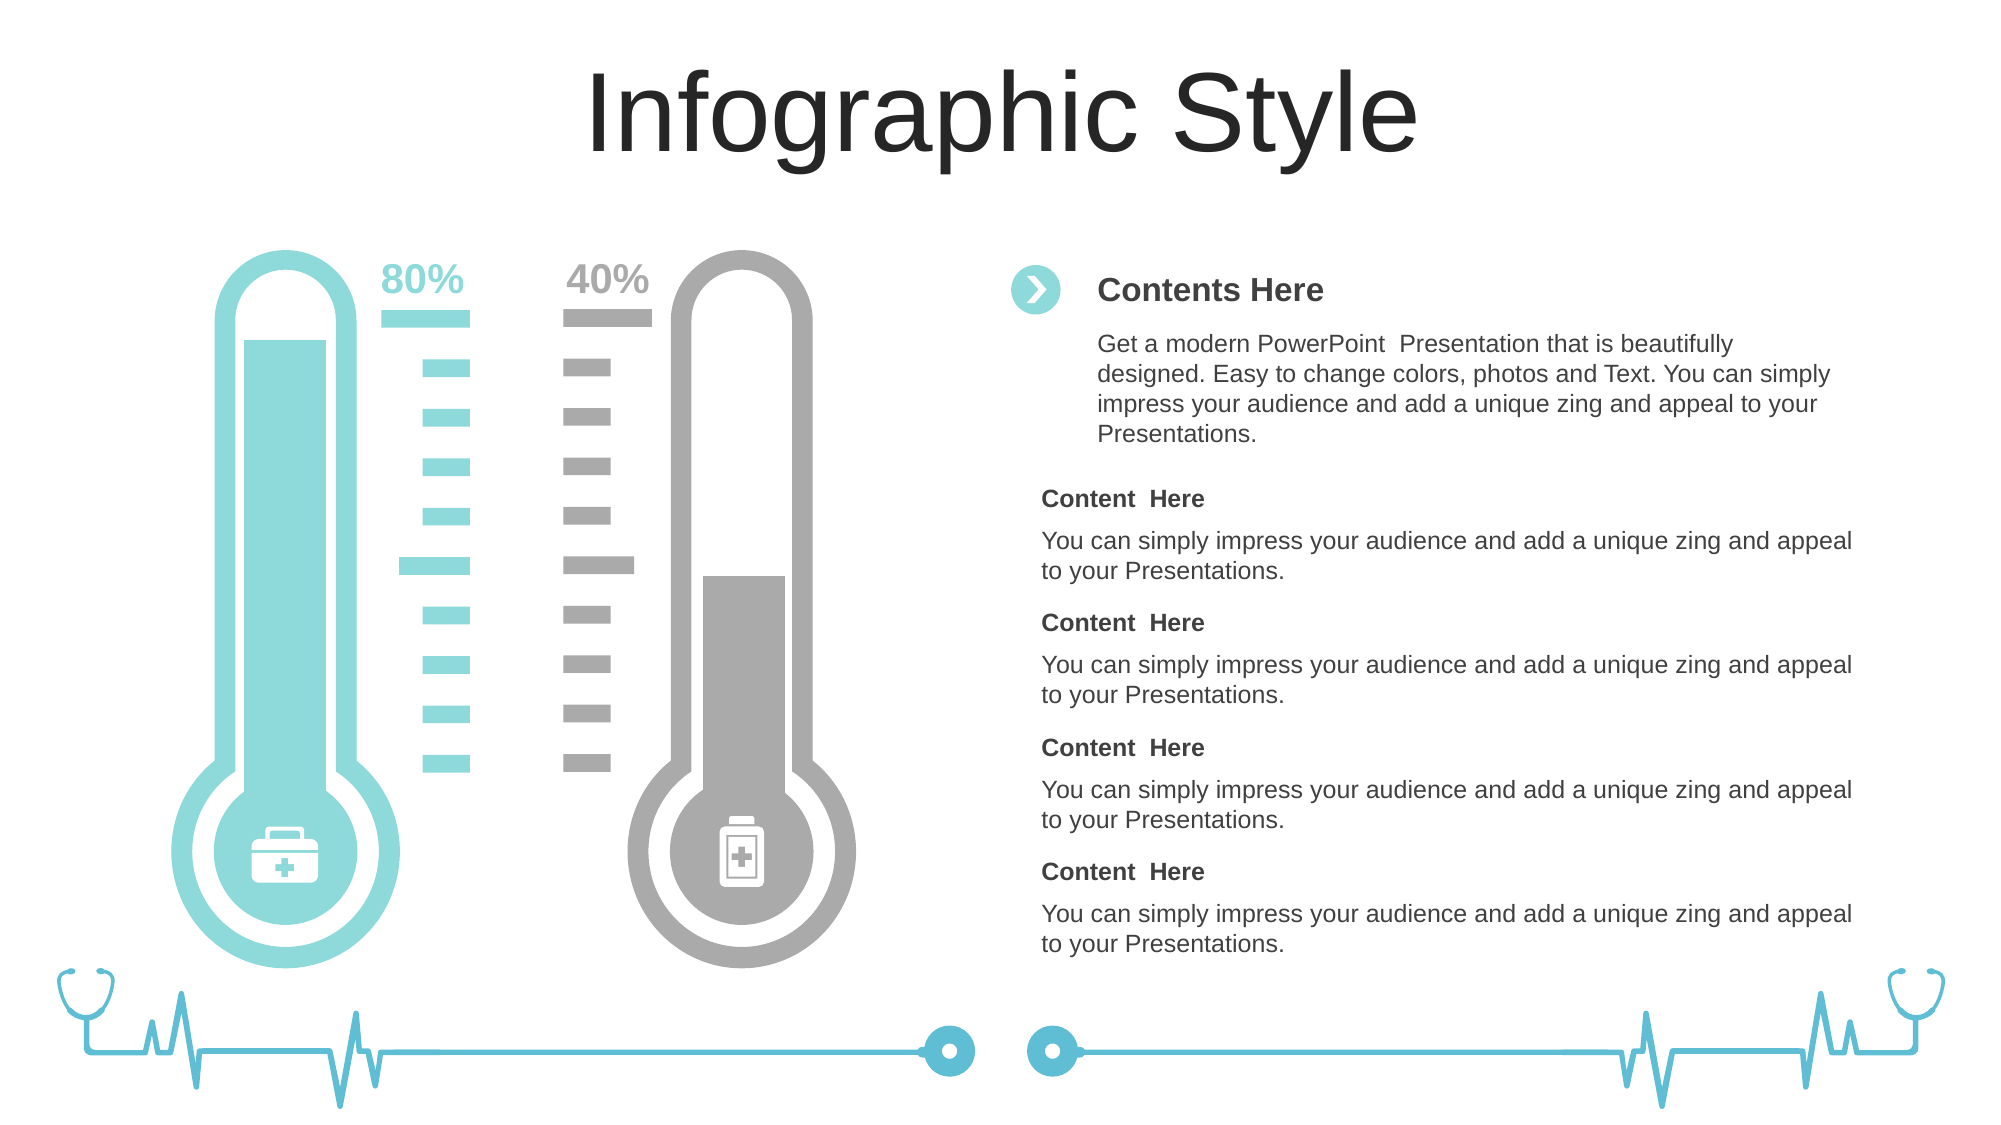

Infographic Style
40%
80%

Contents Here

### Chart

| Category | Series 1 |
|---|---|
| Category 1 | 80.0 |
| Category 2 | 40.0 |

Get a modern PowerPoint  Presentation that is beautifully designed. Easy to change colors, photos and Text. You can simply impress your audience and add a unique zing and appeal to your Presentations.

Content  Here
You can simply impress your audience and add a unique zing and appeal to your Presentations.

Content  Here
You can simply impress your audience and add a unique zing and appeal to your Presentations.

Content  Here
You can simply impress your audience and add a unique zing and appeal to your Presentations.

Content  Here
You can simply impress your audience and add a unique zing and appeal to your Presentations.